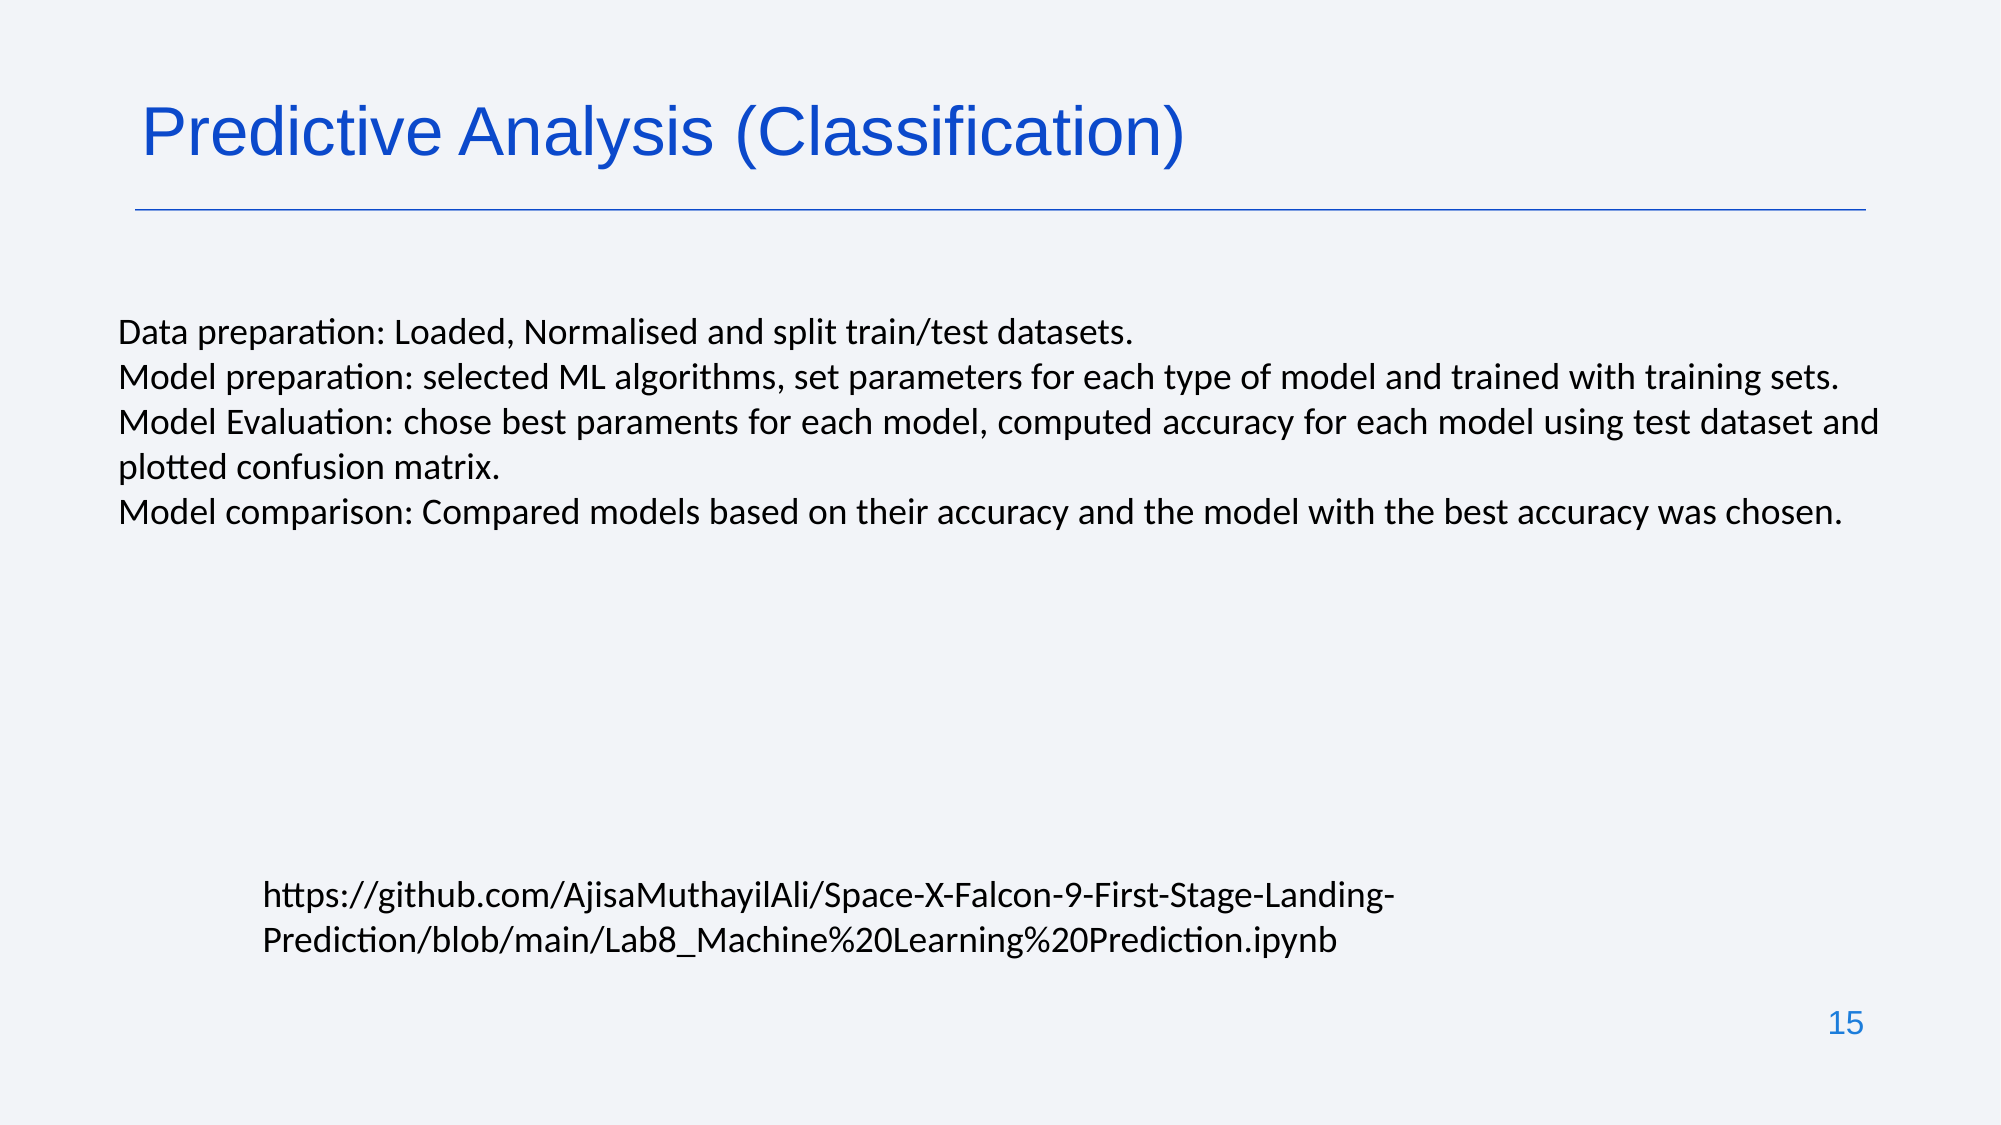

Predictive Analysis (Classification)
Data preparation: Loaded, Normalised and split train/test datasets.
Model preparation: selected ML algorithms, set parameters for each type of model and trained with training sets.
Model Evaluation: chose best paraments for each model, computed accuracy for each model using test dataset and plotted confusion matrix.
Model comparison: Compared models based on their accuracy and the model with the best accuracy was chosen.
https://github.com/AjisaMuthayilAli/Space-X-Falcon-9-First-Stage-Landing-Prediction/blob/main/Lab8_Machine%20Learning%20Prediction.ipynb
15